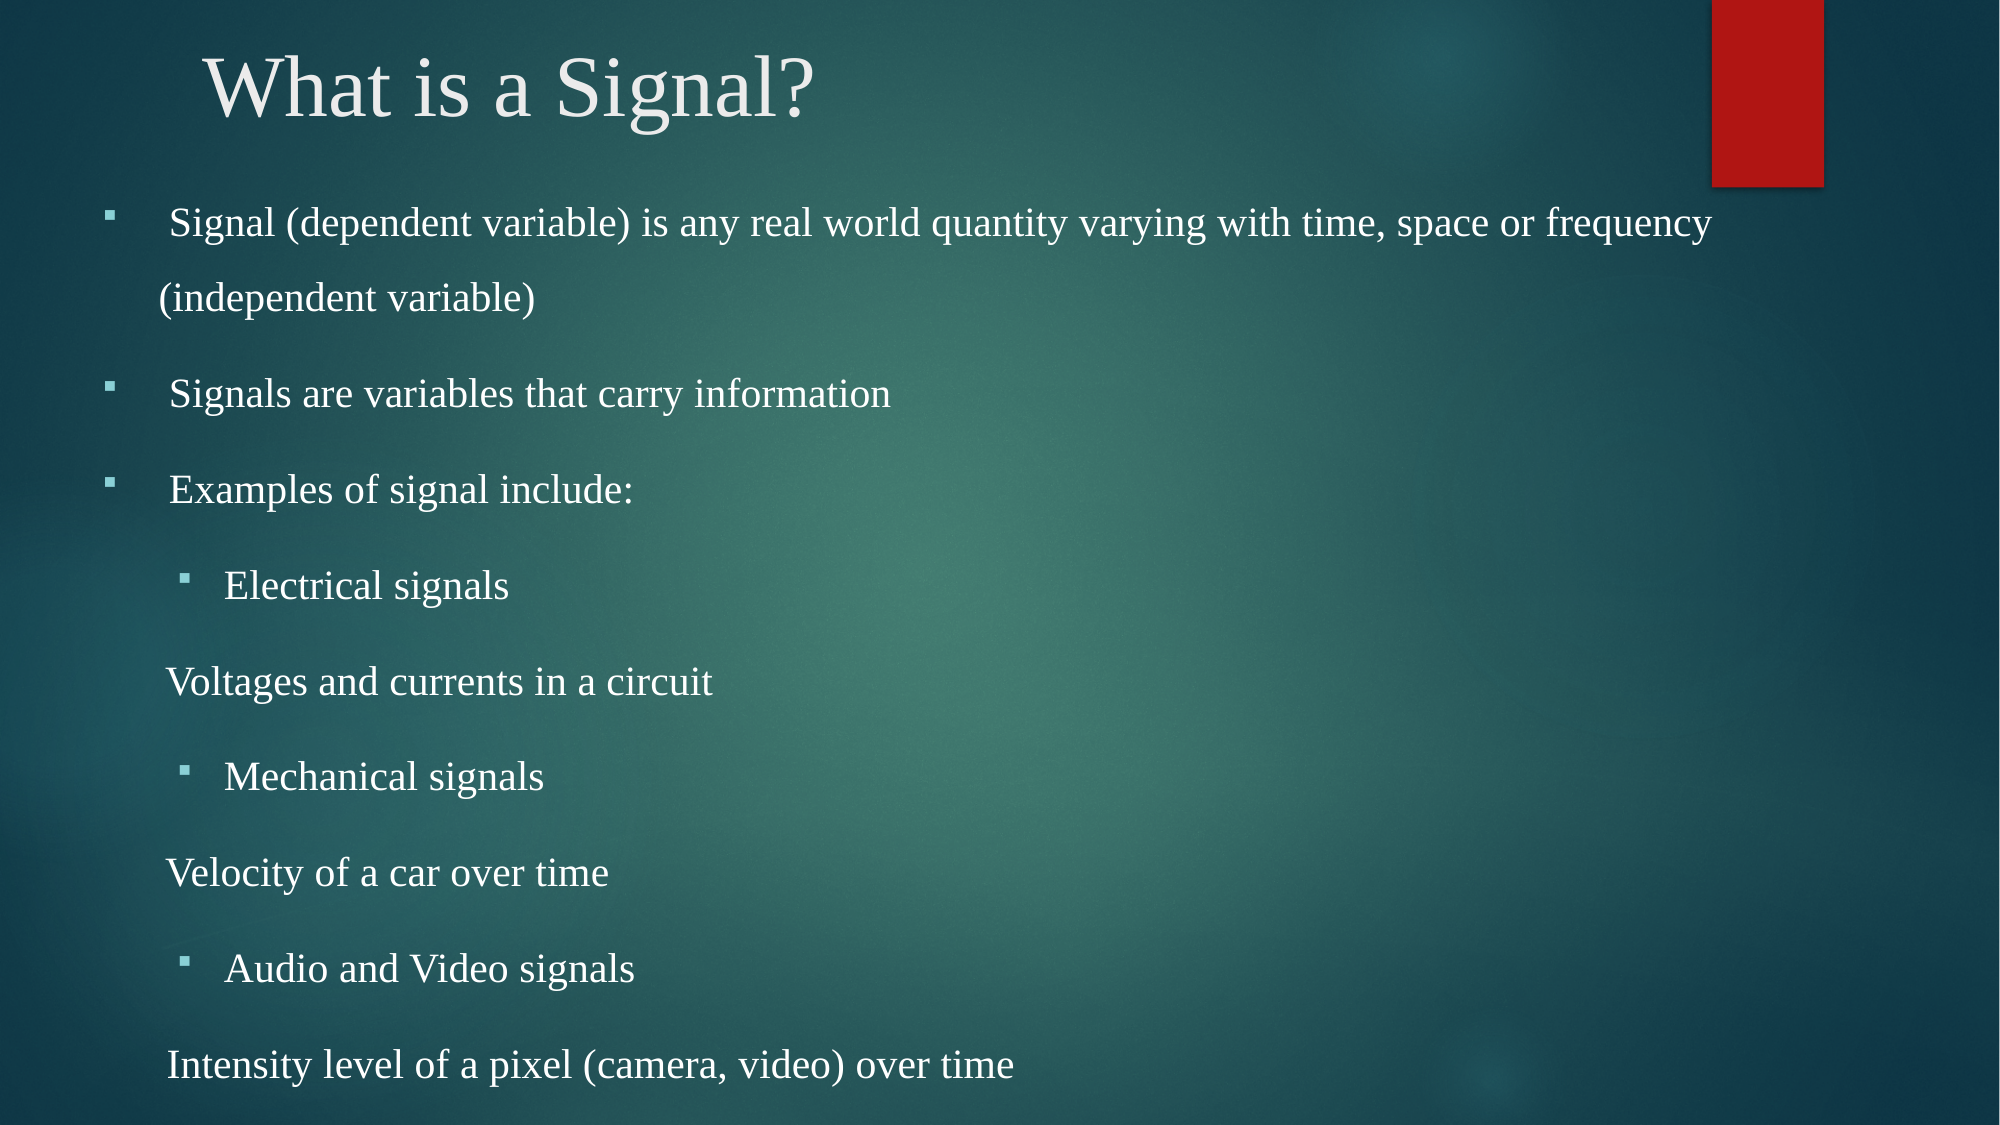

What is a Signal?
 Signal (dependent variable) is any real world quantity varying with time, space or frequency (independent variable)
 Signals are variables that carry information
 Examples of signal include:
Electrical signals
Voltages and currents in a circuit
Mechanical signals
Velocity of a car over time
Audio and Video signals
   Intensity level of a pixel (camera, video) over time